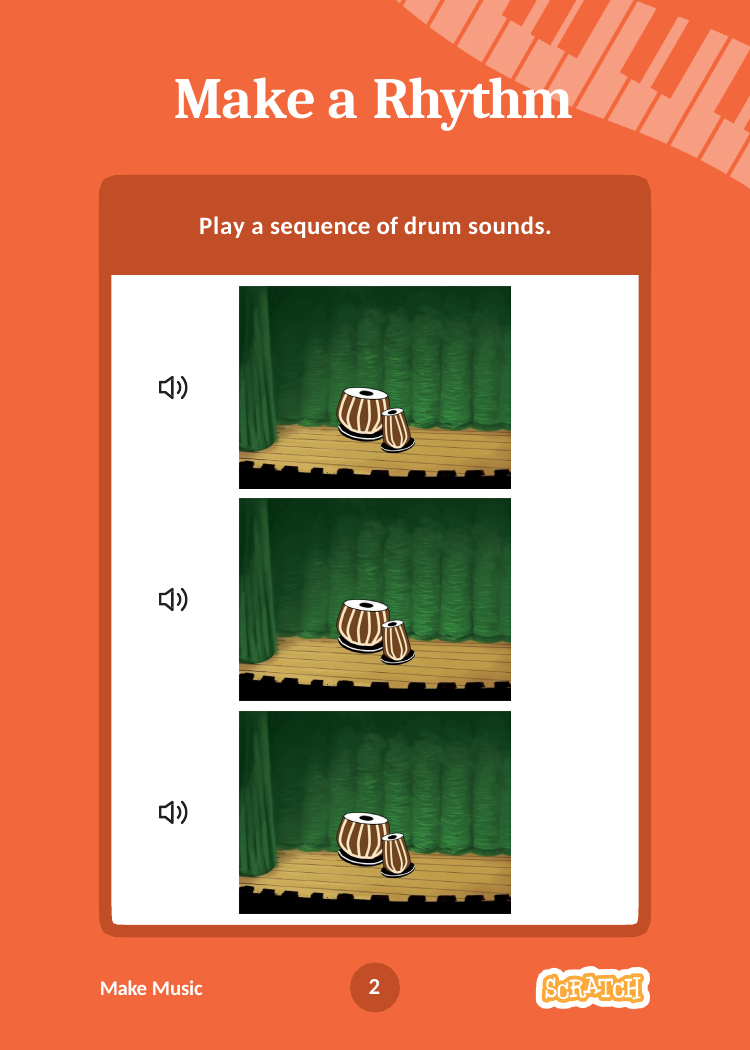

# Make a Rhythm

Play a sequence of drum sounds.

2
Make Music